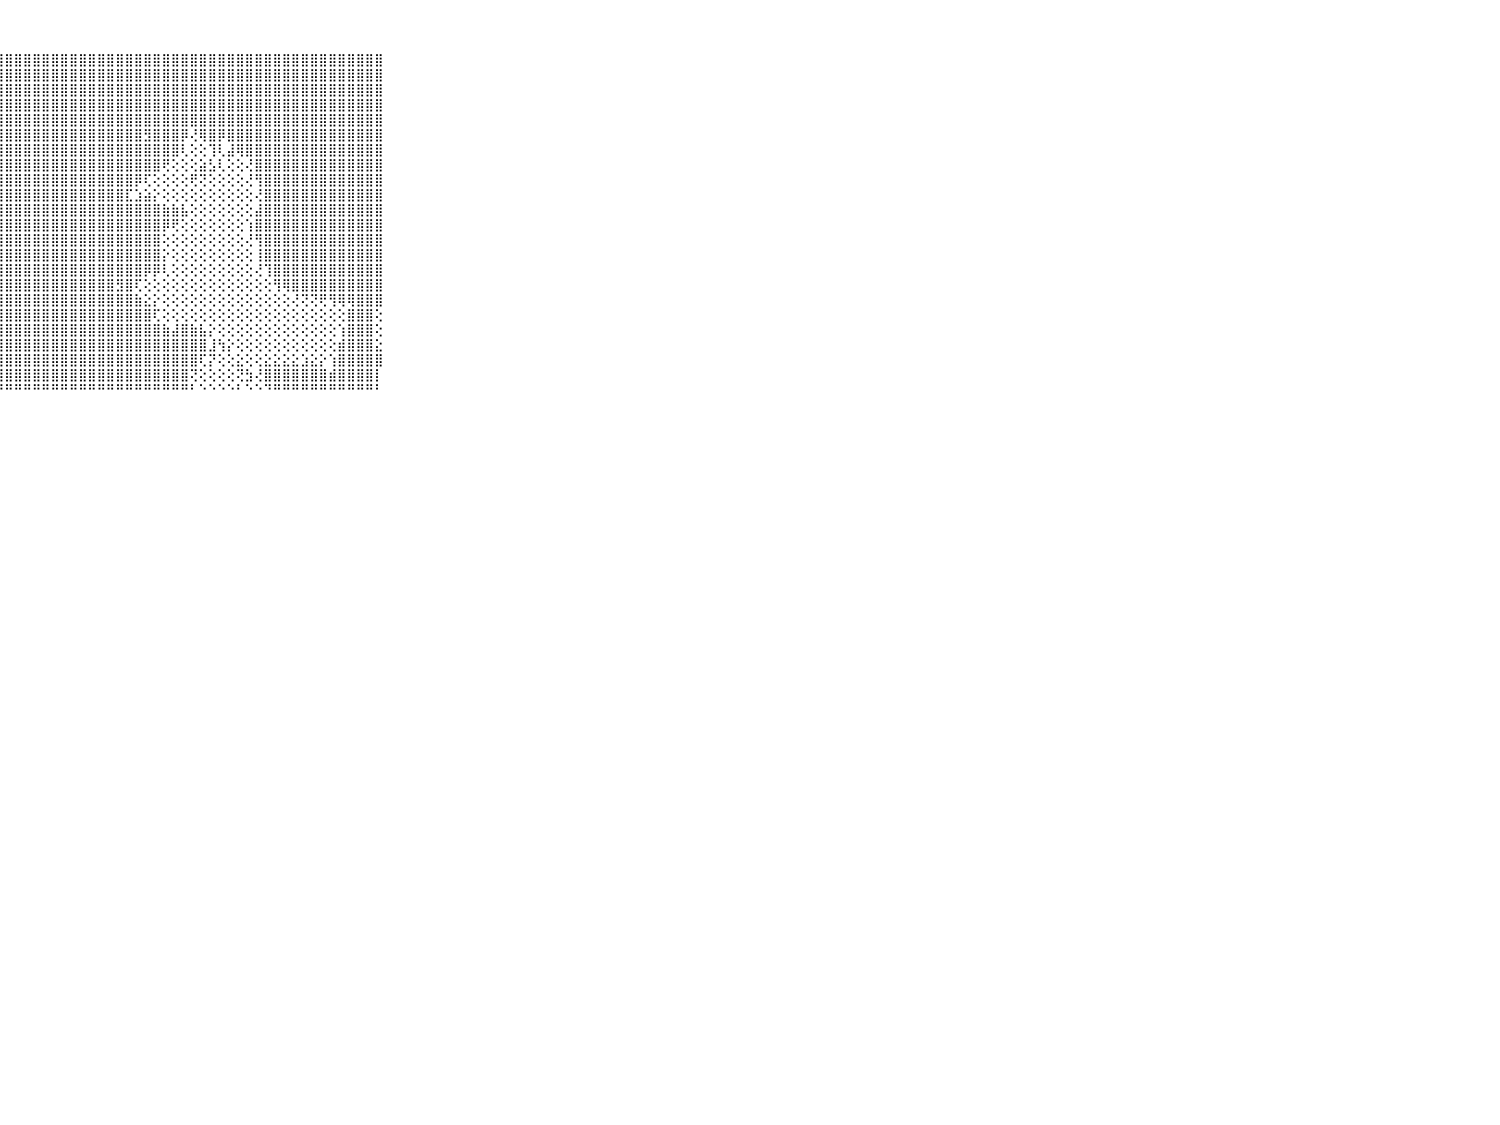

⠀⠀⠀⠀⠀⠀⠀⠀⠀⠀⠀⣿⣿⣿⣿⣿⣿⣿⣿⣿⣿⣿⣿⣿⣿⣿⣿⣿⣿⣿⣿⣿⣿⣿⣿⣿⣿⣿⣿⣿⣿⣿⣿⣿⣿⣿⣿⣿⣿⣿⣿⣿⣿⣿⣿⣿⣿⣿⣿⣿⣿⣿⣿⣿⣿⣿⣿⣿⣿⠀⠀⠀⠀⠀⠀⠀⠀⠀⠀⠀⠀
⠀⠀⠀⠀⠀⠀⠀⠀⠀⠀⠀⣿⣿⣿⣿⣿⣿⣿⣿⣿⣿⣿⣿⣿⣿⣿⣿⣿⣿⣿⣿⣿⣿⣿⣿⣿⣿⣿⣿⣿⣿⣿⣿⣿⣿⣿⣿⣿⣿⣿⣿⣿⣿⣿⣿⣿⣿⣿⣿⣿⣿⣿⣿⣿⣿⣿⣿⣿⣿⠀⠀⠀⠀⠀⠀⠀⠀⠀⠀⠀⠀
⠀⠀⠀⠀⠀⠀⠀⠀⠀⠀⠀⣿⣿⣿⣿⣿⣿⣿⣿⣿⣿⣿⣿⣿⣿⣿⣿⣿⣿⣿⣿⣿⣿⣿⣿⣿⣿⣿⣿⣿⣿⣿⣿⣿⣿⣿⣿⣿⣿⣿⣿⣿⣿⣿⣿⣿⣿⣿⣿⣿⣿⣿⣿⣿⣿⣿⣿⣿⣿⠀⠀⠀⠀⠀⠀⠀⠀⠀⠀⠀⠀
⠀⠀⠀⠀⠀⠀⠀⠀⠀⠀⠀⣿⣿⣿⣿⣿⣿⣿⣿⣿⣿⣿⣿⣿⣿⣿⣿⣿⣿⣿⣿⣿⣿⣿⣿⣿⣿⣿⣿⣿⣿⣿⣿⣿⣿⣿⣿⣿⣿⣿⣿⣿⣿⣿⣿⣿⣿⣿⣿⣿⣿⣿⣿⣿⣿⣿⣿⣿⣿⠀⠀⠀⠀⠀⠀⠀⠀⠀⠀⠀⠀
⠀⠀⠀⠀⠀⠀⠀⠀⠀⠀⠀⣿⣿⣿⣿⣿⣿⣿⣿⣿⣿⣿⣿⣿⣿⣿⣿⣿⣿⣿⣿⣿⣿⣿⣿⣿⣿⣿⣿⣿⣿⣿⣿⣿⣿⣿⣿⣿⣿⣿⣿⣿⣿⣿⣿⣿⣿⣿⣿⣿⣿⣿⣿⣿⣿⣿⣿⣿⣿⠀⠀⠀⠀⠀⠀⠀⠀⠀⠀⠀⠀
⠀⠀⠀⠀⠀⠀⠀⠀⠀⠀⠀⣿⣿⣿⣿⣿⣿⣿⣿⣿⣿⣿⣿⣿⣿⣿⣿⣿⣿⣿⣿⣿⣿⣿⣿⣿⣿⣿⣿⣿⣿⣿⣿⣻⣿⣿⣿⡿⢜⢿⣿⡿⣿⣿⣿⣿⣿⣿⣿⣿⣿⣿⣿⣿⣿⣿⣿⣿⣿⠀⠀⠀⠀⠀⠀⠀⠀⠀⠀⠀⠀
⠀⠀⠀⠀⠀⠀⠀⠀⠀⠀⠀⣿⣿⣿⣿⣿⣿⣿⣿⣿⣿⣿⣿⣿⣿⣿⣿⣿⣿⣿⣿⣿⣿⣿⣿⣿⣿⣿⣿⣿⣿⣿⣿⣿⣿⣿⣿⢇⢕⢕⢹⢇⣼⢿⣿⣿⣿⣿⣿⣿⣿⣿⣿⣿⣿⣿⣿⣿⣿⠀⠀⠀⠀⠀⠀⠀⠀⠀⠀⠀⠀
⠀⠀⠀⠀⠀⠀⠀⠀⠀⠀⠀⣿⣿⣿⣿⣿⣿⣿⣿⣿⣿⣿⣿⣿⣿⣿⣿⣿⣿⣿⣿⣿⣿⣿⣿⣿⣿⣿⣿⣿⣿⣿⣿⣿⣿⢟⢕⢕⢕⣵⣣⢇⢕⢕⢜⣿⣿⣿⣿⣿⣿⣿⣿⣿⣿⣿⣿⣿⣿⠀⠀⠀⠀⠀⠀⠀⠀⠀⠀⠀⠀
⠀⠀⠀⠀⠀⠀⠀⠀⠀⠀⠀⣿⣿⣿⣿⣿⣿⣿⣿⣿⣿⣿⣿⣿⣿⣿⣿⣿⣿⣿⣿⣿⣿⣿⣿⣿⣿⣿⣿⣿⣿⣿⡿⢏⢕⢕⢕⢕⢟⢝⢕⢕⢕⢕⢜⢻⣿⣿⣿⣿⣿⣿⣿⣿⣿⣿⣿⣿⣿⠀⠀⠀⠀⠀⠀⠀⠀⠀⠀⠀⠀
⠀⠀⠀⠀⠀⠀⠀⠀⠀⠀⠀⣿⣿⣿⣿⣿⣿⣿⣿⣿⣿⣿⣿⣿⣿⣿⣿⣿⣿⣿⣿⣿⣿⣿⣿⣿⣿⣿⣿⣿⣿⣏⣱⣵⡕⢕⢕⢕⢕⢕⢕⢕⢕⢕⢕⢜⣿⣿⣿⣿⣿⣿⣿⣿⣿⣿⣿⣿⣿⠀⠀⠀⠀⠀⠀⠀⠀⠀⠀⠀⠀
⠀⠀⠀⠀⠀⠀⠀⠀⠀⠀⠀⣿⣿⣿⣿⣿⣿⣿⣿⣿⣿⣿⣿⣿⣿⣿⣿⣿⣿⣿⣿⣿⣿⣿⣿⣿⣿⣿⣿⣿⣿⣿⣿⣿⣿⣷⣷⣧⢕⢕⢕⢕⢕⢕⢕⣼⣿⣿⣿⣿⣿⣿⣿⣿⣿⣿⣿⣿⣿⠀⠀⠀⠀⠀⠀⠀⠀⠀⠀⠀⠀
⠀⠀⠀⠀⠀⠀⠀⠀⠀⠀⠀⣿⣿⣿⣿⣿⣿⣿⣿⣿⣿⣿⣿⣿⣿⣿⣿⣿⣿⣿⣿⣿⣿⣿⣿⣿⣿⣿⣿⣿⣿⣿⣿⣿⣿⡿⢟⢕⢕⢕⢕⢕⢕⢕⢱⣿⣿⣿⣿⣿⣿⣿⣿⣿⣿⣿⣿⣿⣿⠀⠀⠀⠀⠀⠀⠀⠀⠀⠀⠀⠀
⠀⠀⠀⠀⠀⠀⠀⠀⠀⠀⠀⣿⣿⣿⣿⣿⣿⣿⣿⣿⣿⣿⣿⣿⣿⣿⣿⣿⣿⣿⣿⣿⣿⣿⣿⣿⣿⣿⣿⣿⣿⣿⣿⣿⣿⢕⢕⢕⢕⢕⢕⢕⢕⢕⢜⢻⣿⣿⣿⣿⣿⣿⣿⣿⣿⣿⣿⣿⣿⠀⠀⠀⠀⠀⠀⠀⠀⠀⠀⠀⠀
⠀⠀⠀⠀⠀⠀⠀⠀⠀⠀⠀⣿⣿⣿⣿⣿⣿⣿⣿⣿⣿⣿⣿⣿⣿⣿⣿⣿⣿⣿⣿⣿⣿⣿⣿⣿⣿⣿⣿⣿⣿⣿⣿⣿⣿⡕⢕⢕⢕⢕⢕⢕⢕⢕⢕⢸⣿⣿⣿⣿⣿⣿⣿⣿⣿⣿⣿⣿⣿⠀⠀⠀⠀⠀⠀⠀⠀⠀⠀⠀⠀
⠀⠀⠀⠀⠀⠀⠀⠀⠀⠀⠀⣿⣿⣿⣿⣿⣿⣿⣿⣿⣿⣿⣿⣿⣿⣿⣿⣿⣿⣿⣿⣿⣿⣿⣿⣿⣿⣿⣿⣿⣿⣿⣿⡿⡿⢇⢕⢕⢕⢕⢕⢕⢕⢕⢕⢜⢹⣿⣿⣿⣿⣿⣿⣿⣿⣿⣿⣿⣿⠀⠀⠀⠀⠀⠀⠀⠀⠀⠀⠀⠀
⠀⠀⠀⠀⠀⠀⠀⠀⠀⠀⠀⣿⣿⣿⣿⣿⣿⣿⣿⣿⣿⣿⣿⣿⣿⣿⣿⣿⣿⣿⣿⣿⣿⣿⣿⣿⣿⣿⣿⣿⣻⣿⢏⢕⢕⢕⢕⢕⢕⢕⢕⢕⢕⢕⢕⢕⢕⢻⢿⣿⣿⣿⣿⣿⣿⣿⣿⣿⣿⠀⠀⠀⠀⠀⠀⠀⠀⠀⠀⠀⠀
⠀⠀⠀⠀⠀⠀⠀⠀⠀⠀⠀⣿⣿⣿⣿⣿⣿⣿⣿⣿⣿⣿⣿⣿⣿⣿⣿⣿⣿⣿⣿⣿⣿⣿⣿⣿⣿⣿⣿⣿⣿⣿⣷⣕⡕⢕⢕⢕⢕⢕⢕⢕⢕⢕⢕⢕⢕⢕⢕⢜⢝⢝⢟⢻⢿⢿⣿⣿⣿⠀⠀⠀⠀⠀⠀⠀⠀⠀⠀⠀⠀
⠀⠀⠀⠀⠀⠀⠀⠀⠀⠀⠀⣿⣿⣿⣿⣿⣿⣿⣿⣿⣿⣿⣿⣿⣿⣿⣿⣿⣿⣿⣿⣿⣿⣿⣿⣿⣿⣿⣿⣿⣿⣿⣿⣿⢏⢕⢕⢕⢕⢕⢕⢕⢕⢕⢕⢕⢕⢕⢕⢕⢕⢕⢕⢕⢕⣿⣿⣿⢕⠀⠀⠀⠀⠀⠀⠀⠀⠀⠀⠀⠀
⠀⠀⠀⠀⠀⠀⠀⠀⠀⠀⠀⣿⣿⣿⣿⣿⣿⣿⣿⣿⣿⣿⣿⣿⣿⣿⣿⣿⣿⣿⣿⣿⣿⣿⣿⣿⣿⣿⣿⣿⣿⣿⣿⣿⣿⣷⣼⣿⣷⣧⡕⢕⢕⢕⢕⢕⢕⢕⢕⢕⢕⢕⢕⢕⢱⣿⣿⣿⢕⠀⠀⠀⠀⠀⠀⠀⠀⠀⠀⠀⠀
⠀⠀⠀⠀⠀⠀⠀⠀⠀⠀⠀⣿⣿⣿⣿⣿⣿⣿⣿⣿⣿⣿⣿⣿⣿⣿⣿⣿⣿⣿⣿⣿⣿⣿⣿⣿⣿⣿⣿⣿⣿⣿⣿⣿⣿⣿⣿⣿⣿⣿⣸⢳⡕⢕⢕⢕⢕⢕⢕⢕⢕⢕⢕⢕⣾⣿⣿⣿⣕⠀⠀⠀⠀⠀⠀⠀⠀⠀⠀⠀⠀
⠀⠀⠀⠀⠀⠀⠀⠀⠀⠀⠀⣿⣿⣿⣿⣿⣿⣿⣿⣿⣿⣿⣿⣿⣿⣿⣿⣿⣿⣿⣿⣿⣿⣿⣿⣿⣿⣿⣿⣿⣿⣿⣿⣿⣿⣿⣿⣿⣿⢏⡝⢕⢕⣕⢕⢕⣕⣕⣕⣕⣱⣕⡕⢱⣿⣿⣿⣿⣿⠀⠀⠀⠀⠀⠀⠀⠀⠀⠀⠀⠀
⠀⠀⠀⠀⠀⠀⠀⠀⠀⠀⠀⣿⣿⣿⣿⣿⣿⣿⣿⣿⣿⣿⣿⣿⣿⣿⣿⣿⣿⣿⣿⣿⣿⣿⣿⣿⣿⣿⣿⣿⣿⣿⣿⣿⣿⣿⣿⣿⢝⢕⢕⢕⢕⢝⣳⢜⣿⣿⣿⣿⣿⣿⣿⣾⣿⣿⣿⣿⡇⠀⠀⠀⠀⠀⠀⠀⠀⠀⠀⠀⠀
⠀⠀⠀⠀⠀⠀⠀⠀⠀⠀⠀⠛⠛⠛⠛⠛⠛⠛⠛⠛⠛⠛⠛⠛⠛⠛⠛⠛⠛⠛⠛⠛⠛⠛⠛⠛⠛⠛⠛⠛⠛⠛⠛⠛⠛⠛⠛⠛⠃⠑⠑⠑⠑⠃⠑⠑⠙⠛⠛⠛⠛⠛⠛⠛⠛⠛⠛⠛⠃⠀⠀⠀⠀⠀⠀⠀⠀⠀⠀⠀⠀